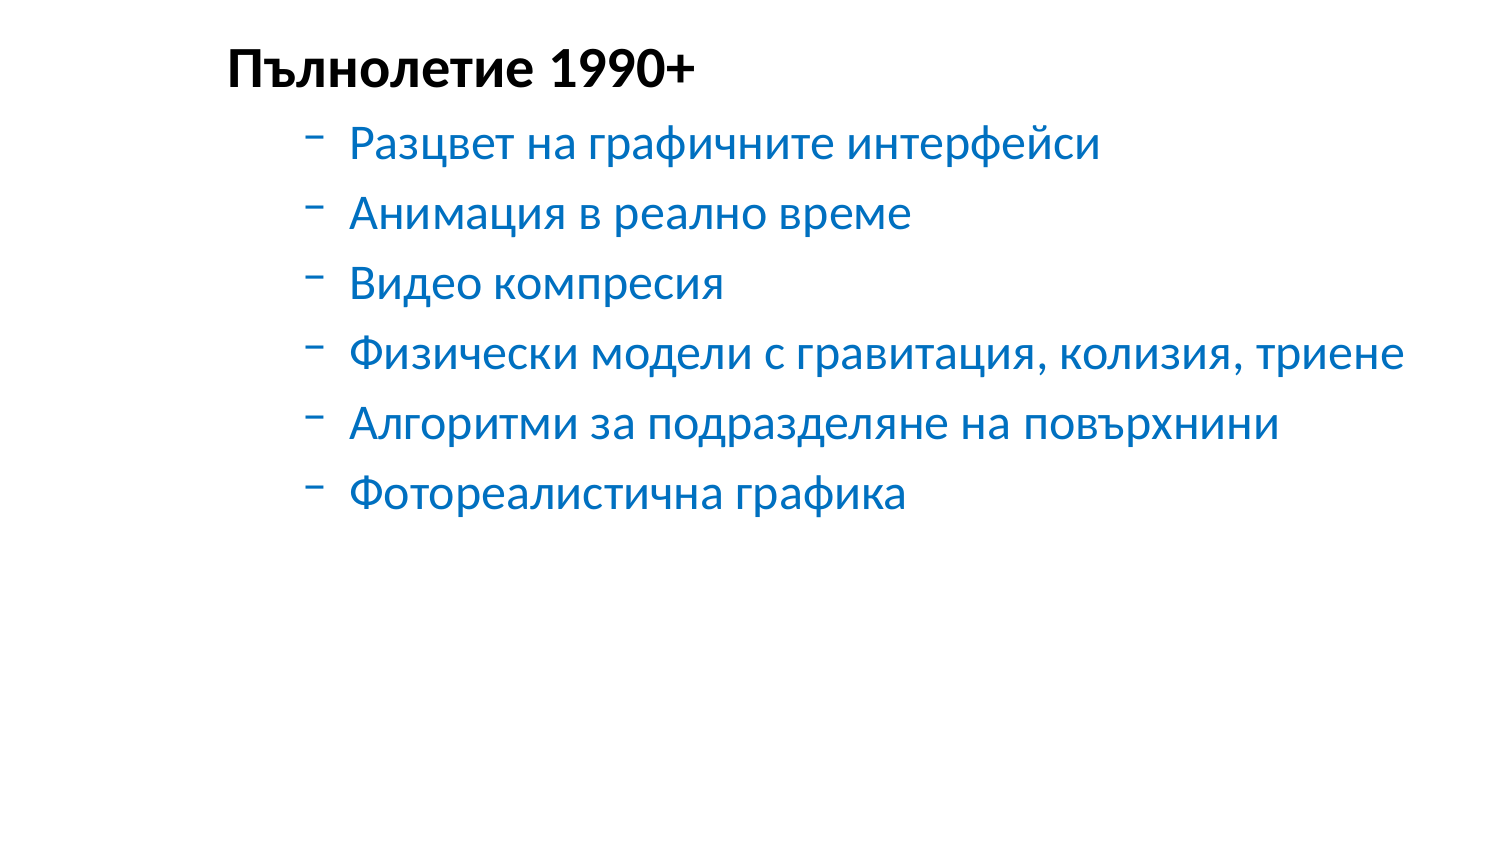

Пълнолетие 1990+
Разцвет на графичните интерфейси
Анимация в реално време
Видео компресия
Физически модели с гравитация, колизия, триене
Алгоритми за подразделяне на повърхнини
Фотореалистична графика